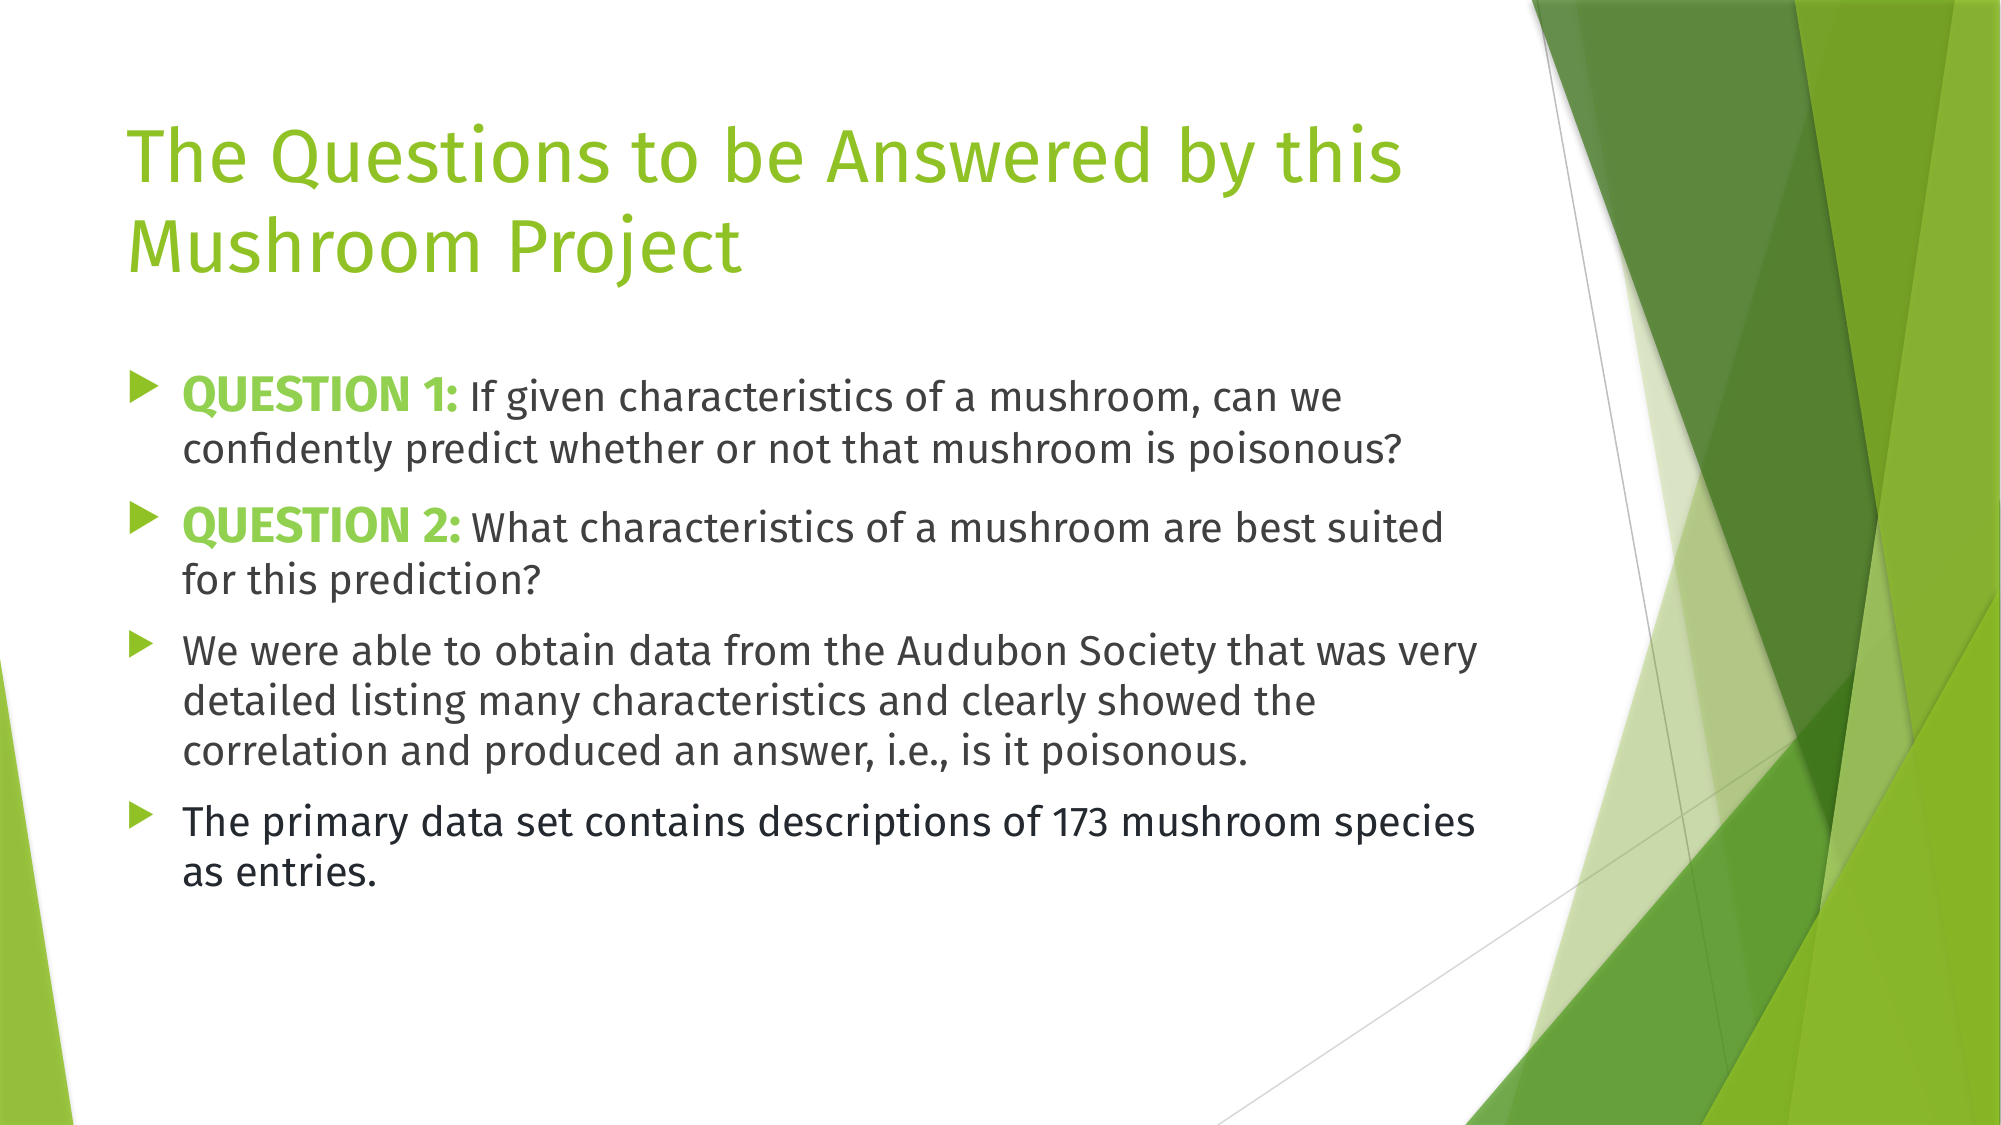

# The Questions to be Answered by this Mushroom Project
QUESTION 1: If given characteristics of a mushroom, can we confidently predict whether or not that mushroom is poisonous?
QUESTION 2: What characteristics of a mushroom are best suited for this prediction?
We were able to obtain data from the Audubon Society that was very detailed listing many characteristics and clearly showed the correlation and produced an answer, i.e., is it poisonous.
The primary data set contains descriptions of 173 mushroom species as entries.